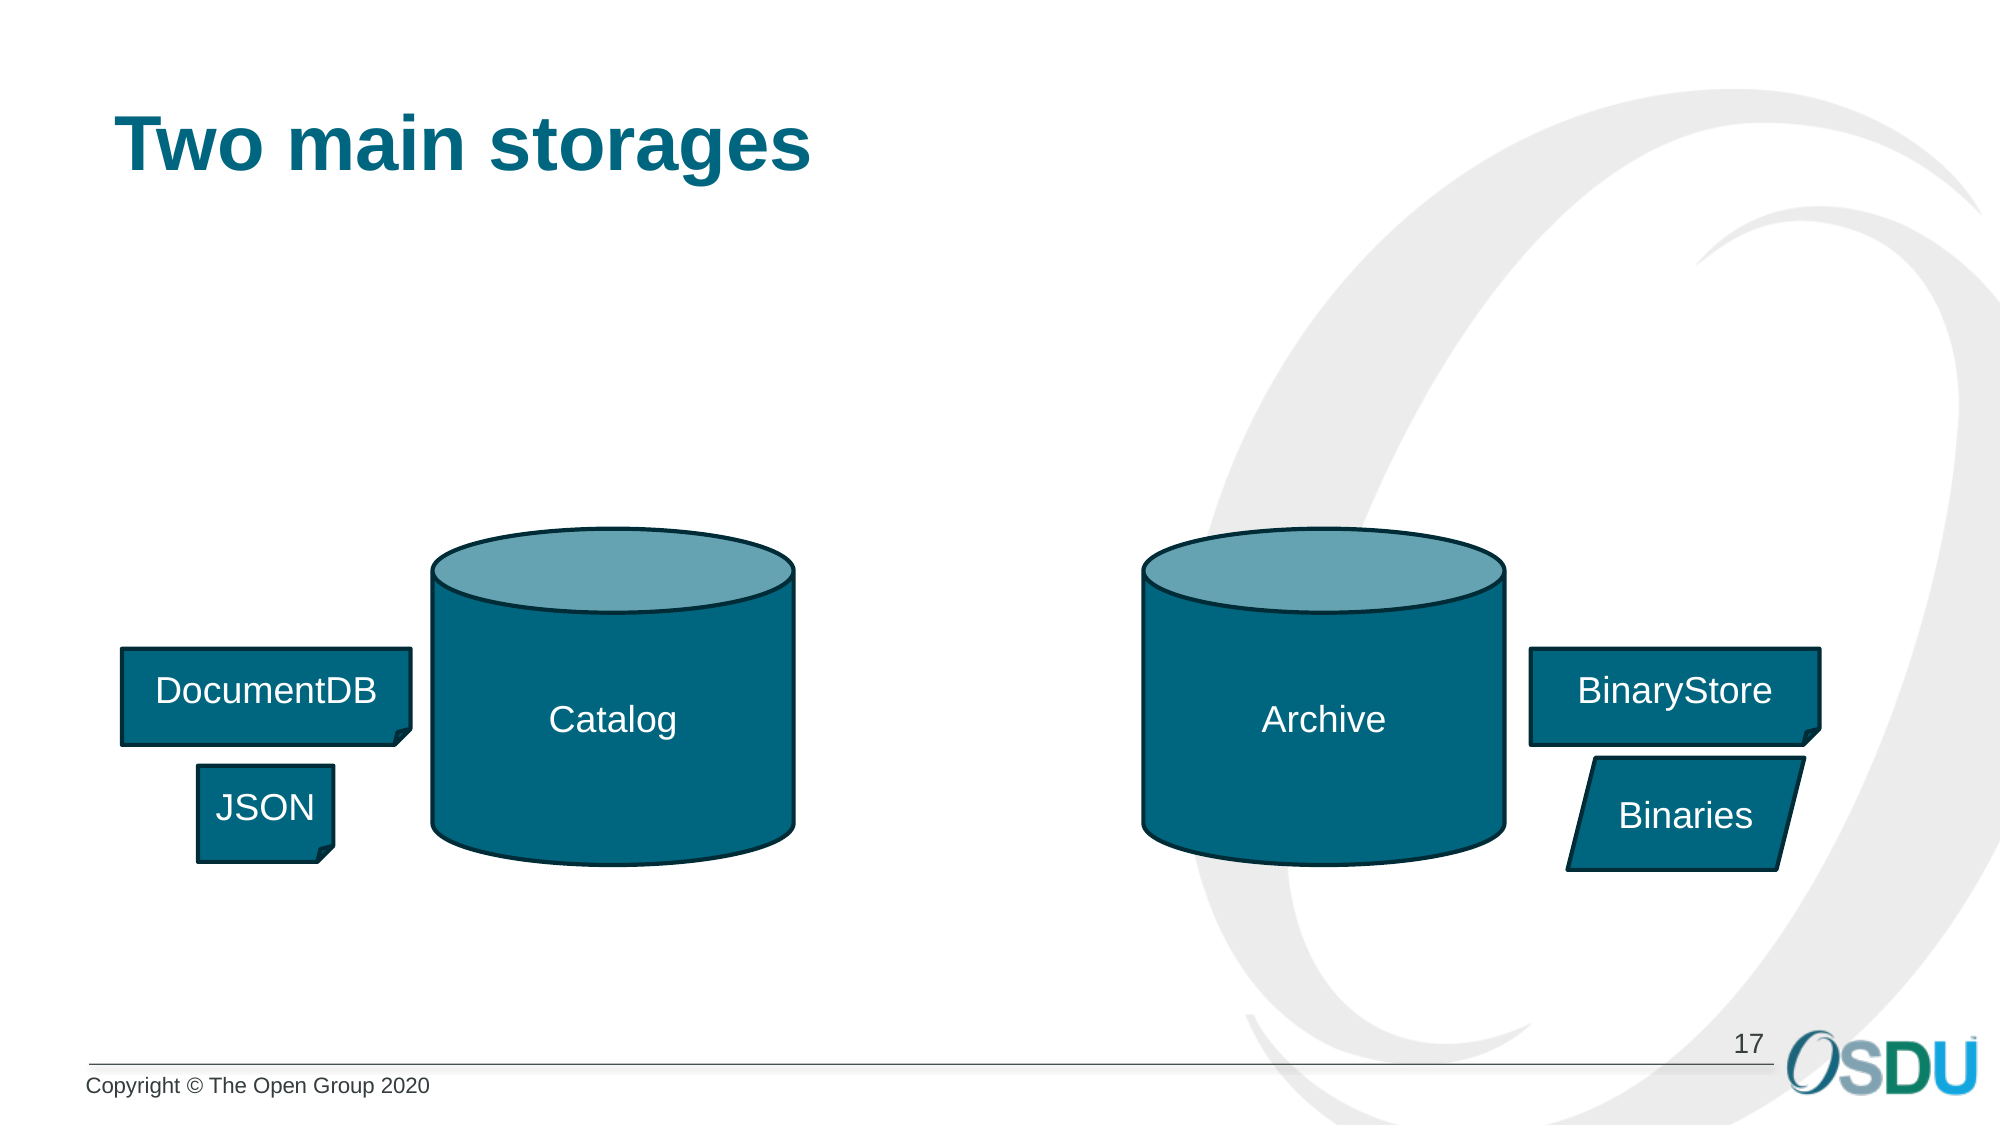

# Two main storages

Catalog
Archive
DocumentDB
BinaryStore
Binaries
JSON
17